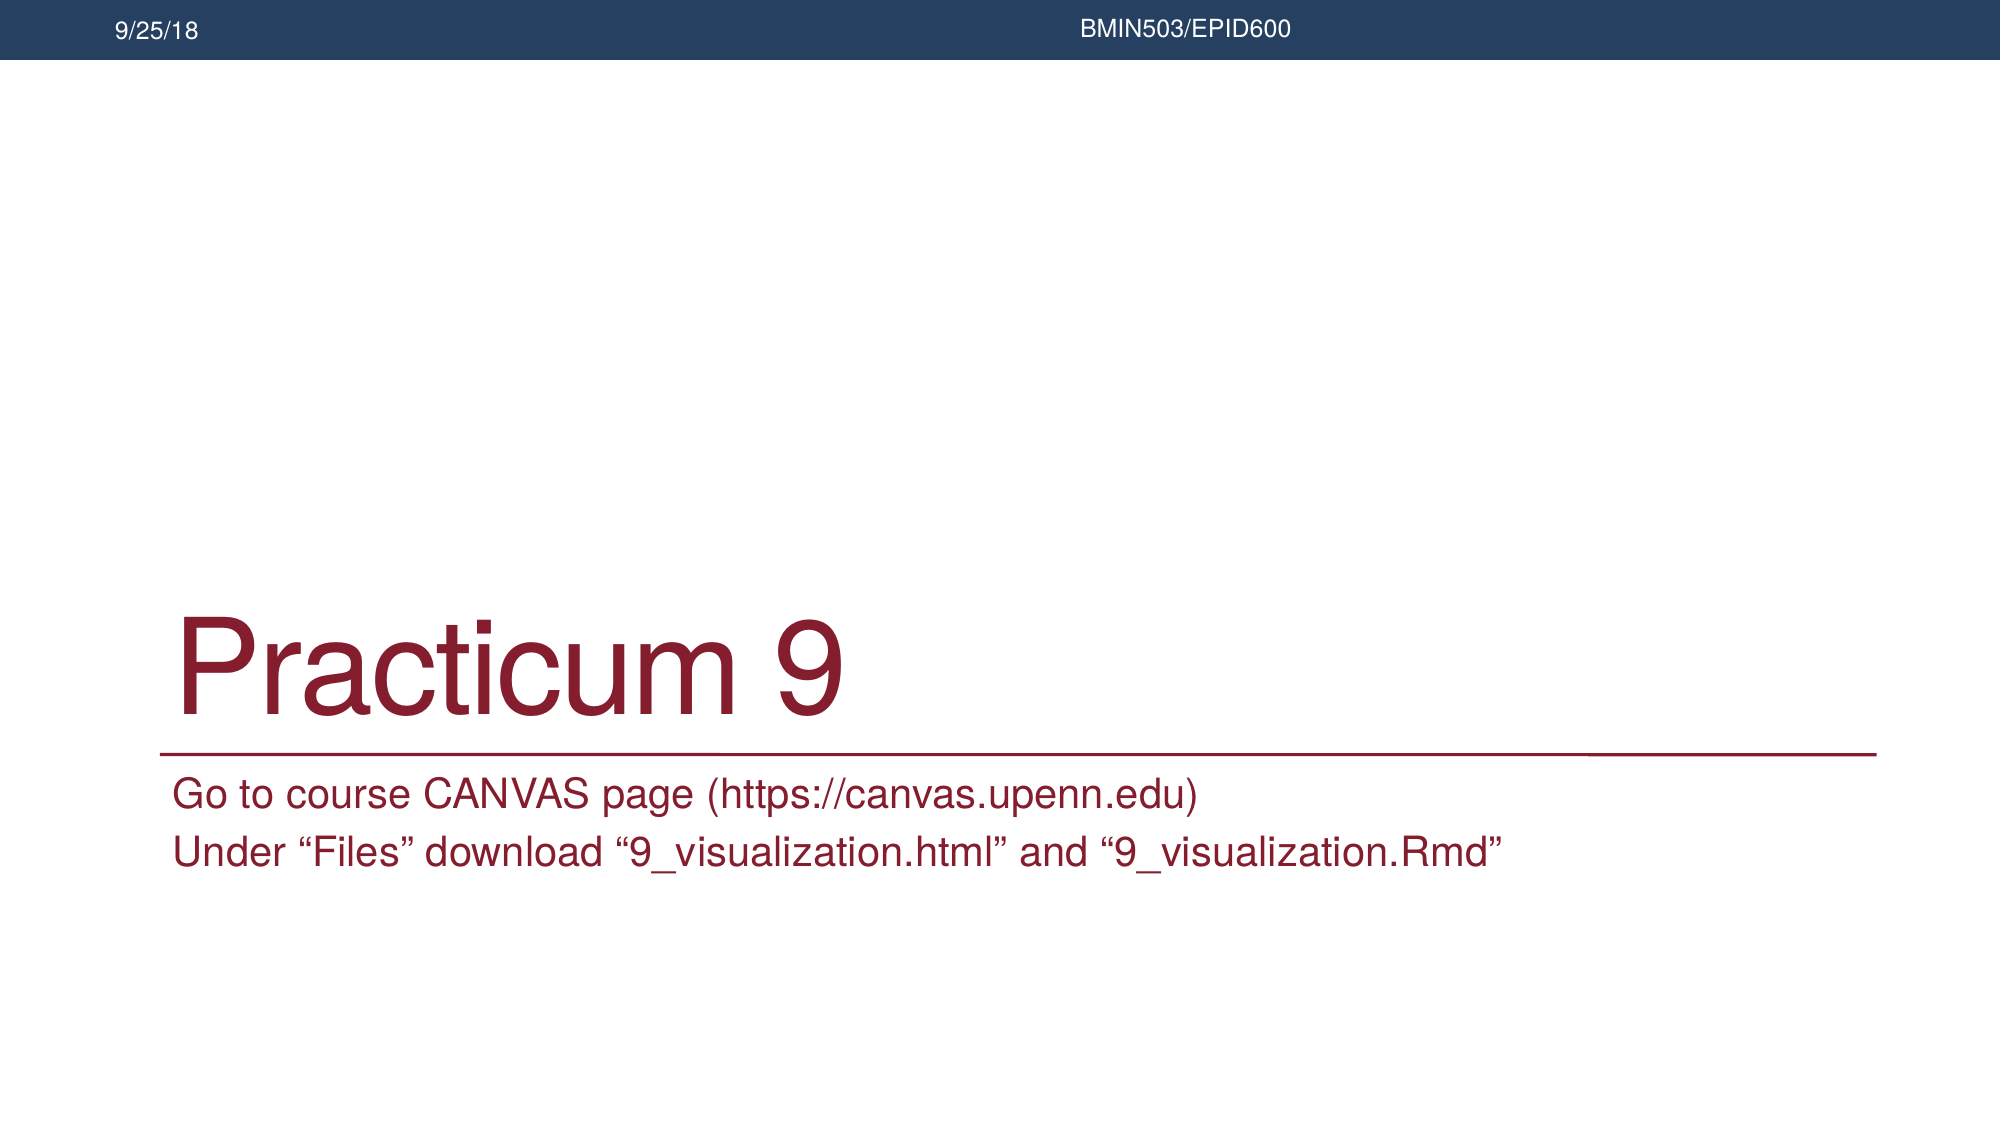

9/25/18
BMIN503/EPID600
# Practicum 9
Go to course CANVAS page (https://canvas.upenn.edu)
Under “Files” download “9_visualization.html” and “9_visualization.Rmd”